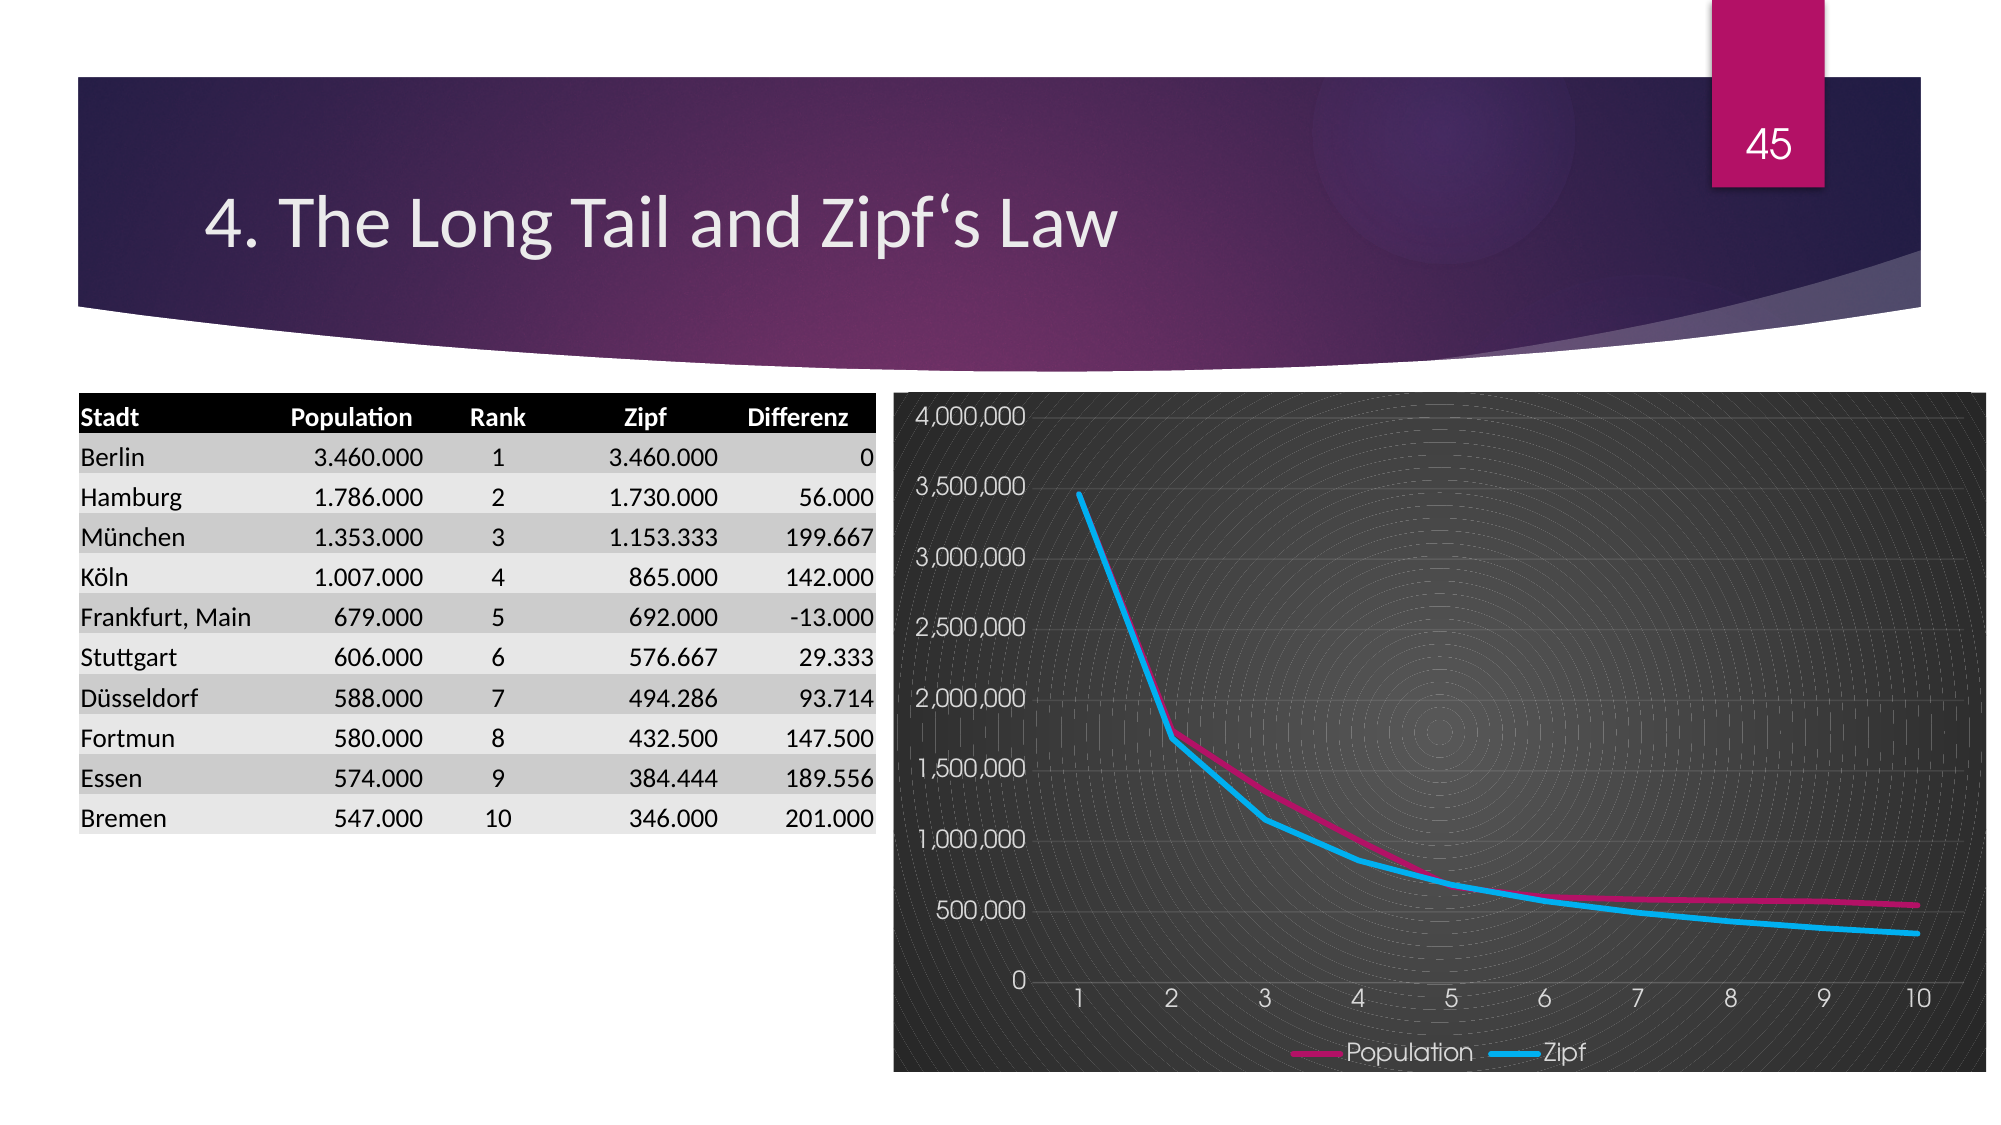

# 4. The Long Tail and Zipf‘s Law
| Stadt | Population | Rank | Zipf | Differenz |
| --- | --- | --- | --- | --- |
| Berlin | 3.460.000 | 1 | 3.460.000 | 0 |
| Hamburg | 1.786.000 | 2 | 1.730.000 | 56.000 |
| München | 1.353.000 | 3 | 1.153.333 | 199.667 |
| Köln | 1.007.000 | 4 | 865.000 | 142.000 |
| Frankfurt, Main | 679.000 | 5 | 692.000 | -13.000 |
| Stuttgart | 606.000 | 6 | 576.667 | 29.333 |
| Düsseldorf | 588.000 | 7 | 494.286 | 93.714 |
| Fortmun | 580.000 | 8 | 432.500 | 147.500 |
| Essen | 574.000 | 9 | 384.444 | 189.556 |
| Bremen | 547.000 | 10 | 346.000 | 201.000 |

### Chart

| Category | Population | Zipf |
|---|---|---|